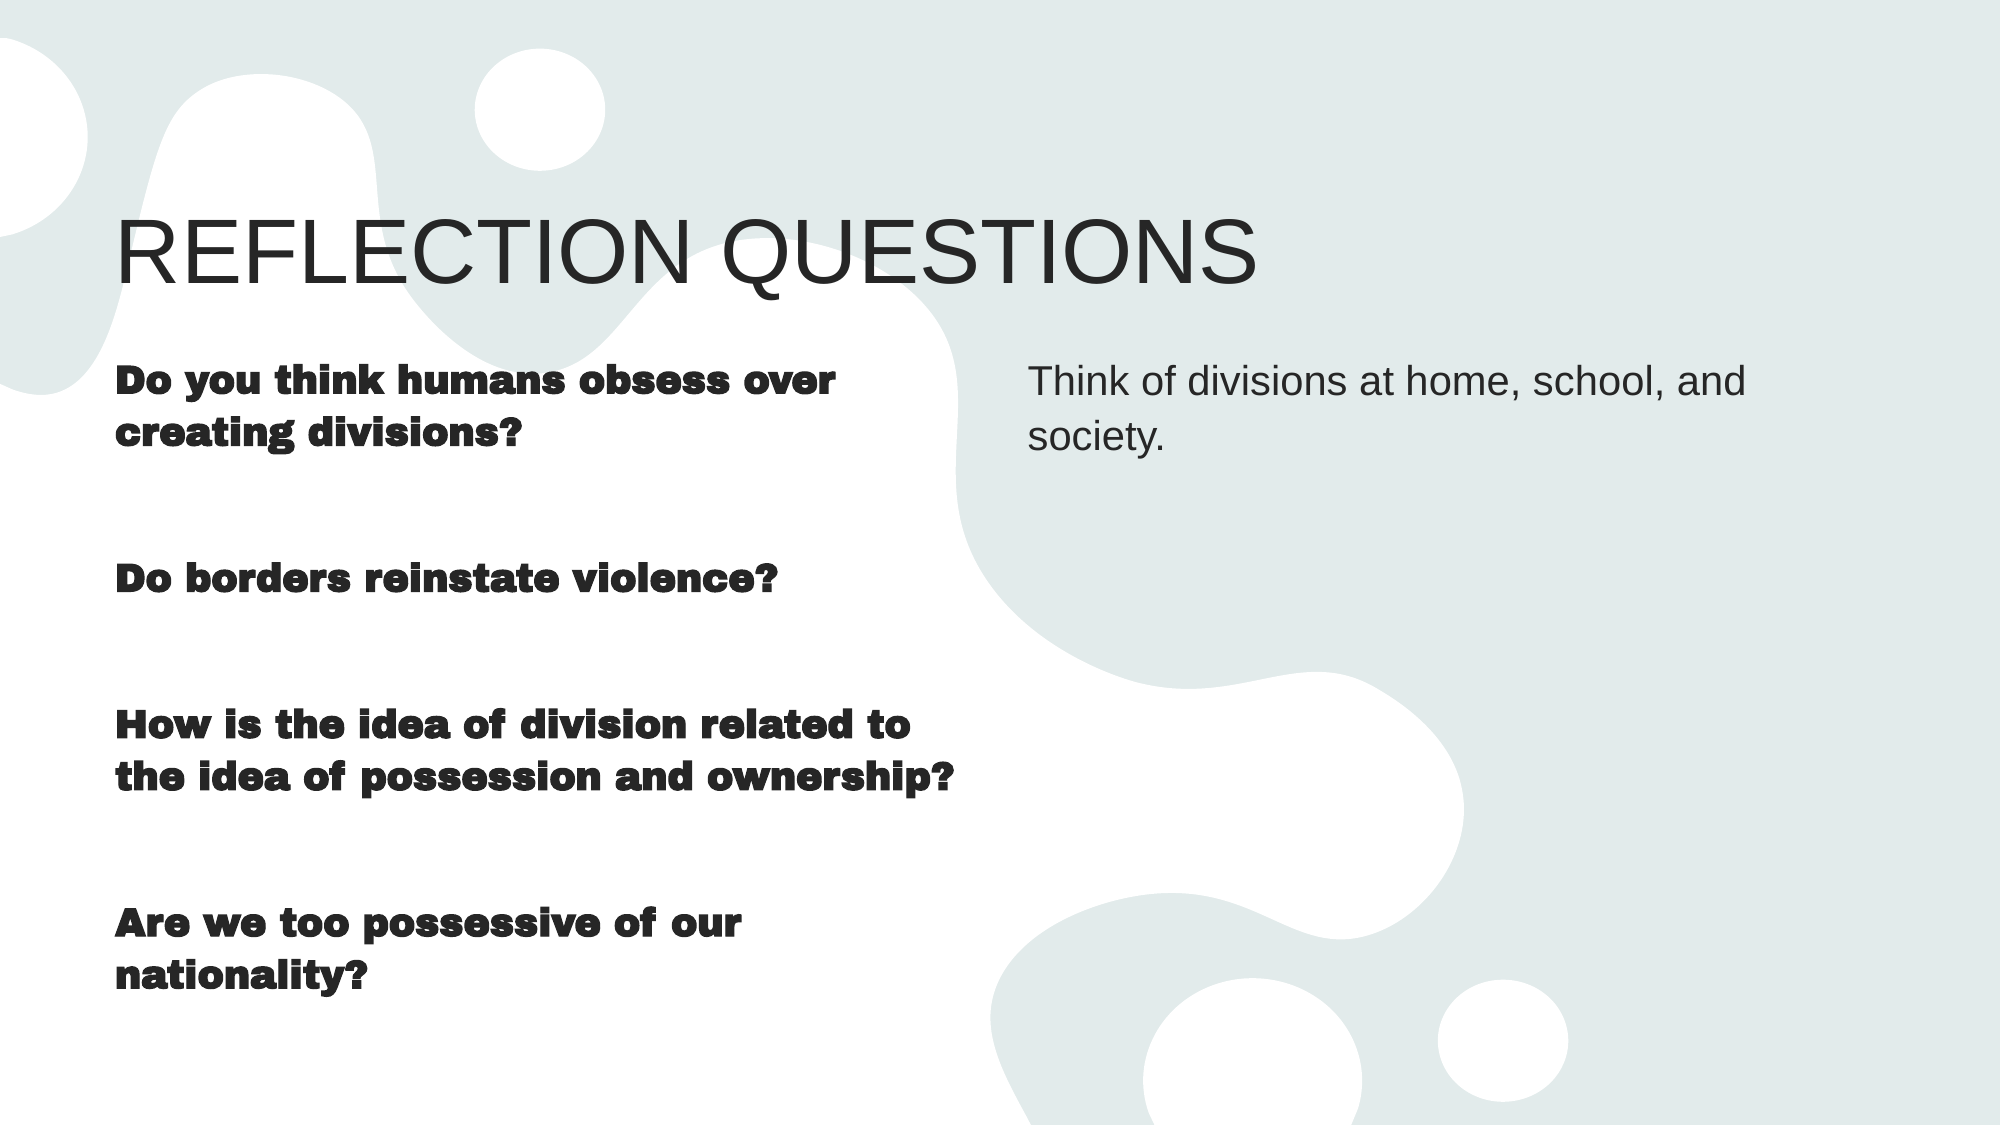

# REFLECTION QUESTIONS
Think of divisions at home, school, and society.
Do you think humans obsess over creating divisions?

Do borders reinstate violence?

How is the idea of division related to the idea of possession and ownership?

Are we too possessive of our nationality?